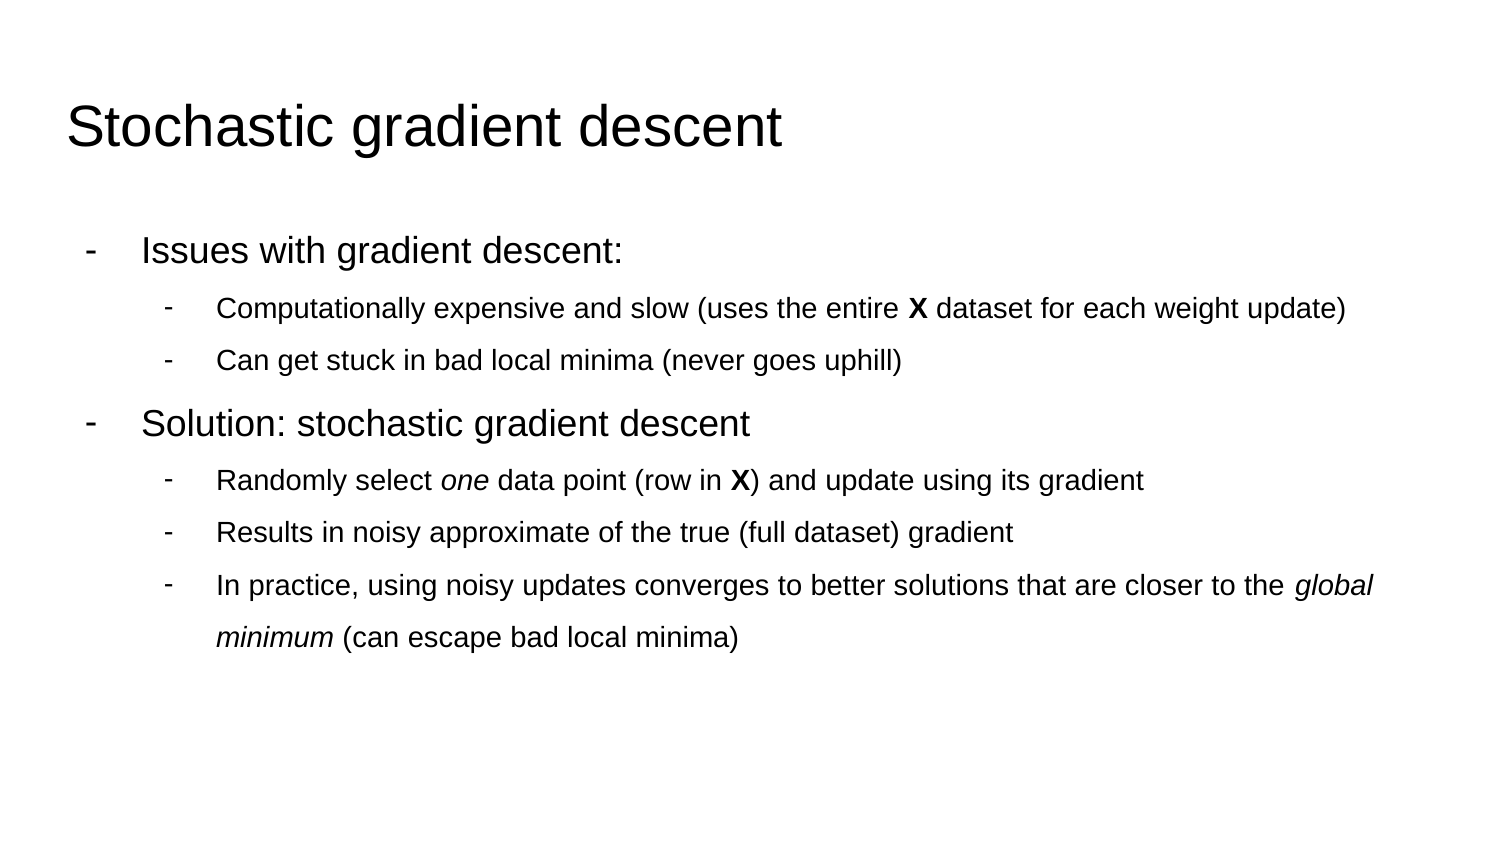

# Stochastic gradient descent
Issues with gradient descent:
Computationally expensive and slow (uses the entire X dataset for each weight update)
Can get stuck in bad local minima (never goes uphill)
Solution: stochastic gradient descent
Randomly select one data point (row in X) and update using its gradient
Results in noisy approximate of the true (full dataset) gradient
In practice, using noisy updates converges to better solutions that are closer to the global minimum (can escape bad local minima)